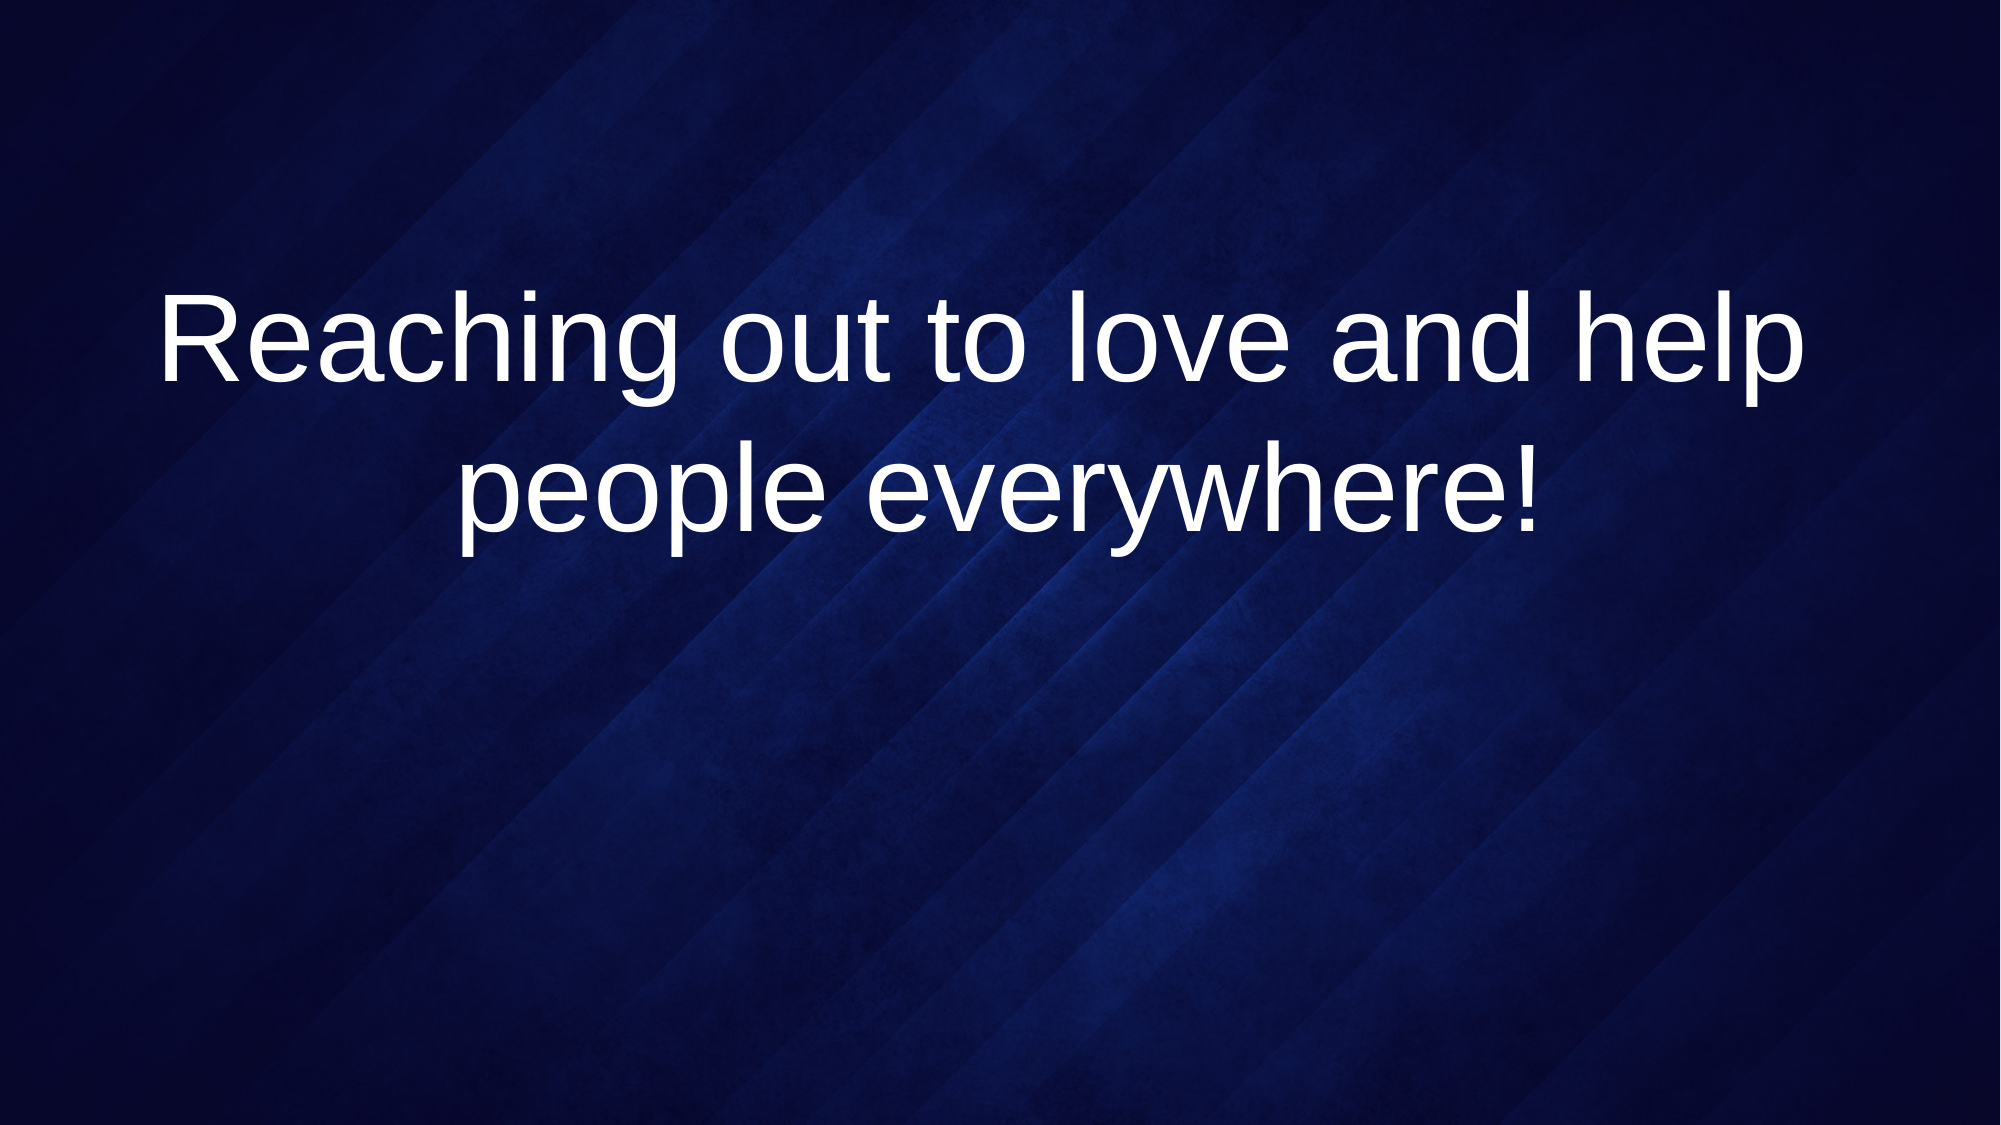

# Reaching out to love and help people everywhere!